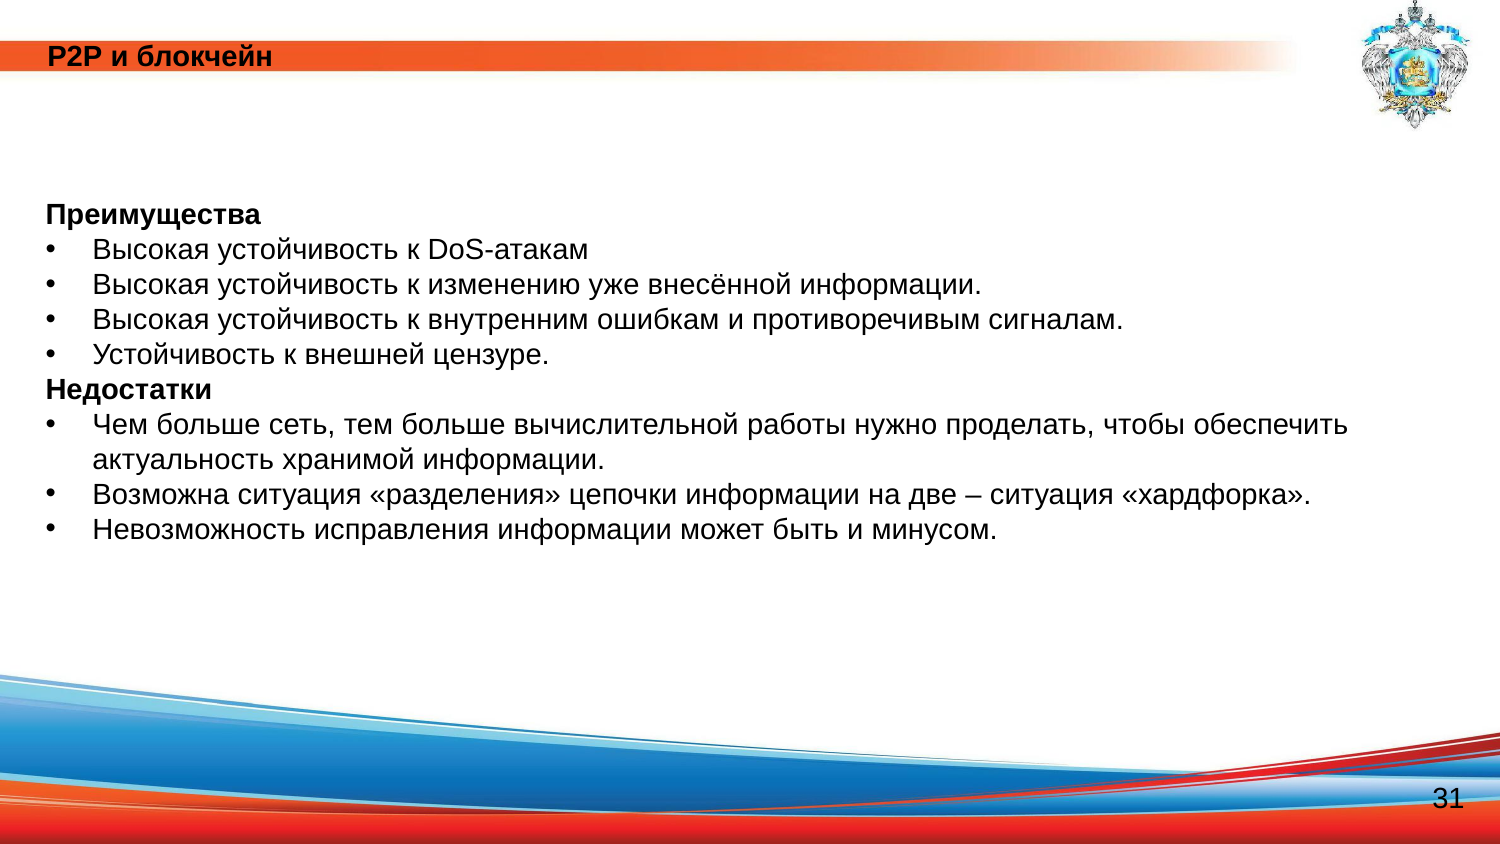

Р2Р и блокчейн
Преимущества
Высокая устойчивость к DoS-атакам
Высокая устойчивость к изменению уже внесённой информации.
Высокая устойчивость к внутренним ошибкам и противоречивым сигналам.
Устойчивость к внешней цензуре.
Недостатки
Чем больше сеть, тем больше вычислительной работы нужно проделать, чтобы обеспечить актуальность хранимой информации.
Возможна ситуация «разделения» цепочки информации на две – ситуация «хардфорка».
Невозможность исправления информации может быть и минусом.
31